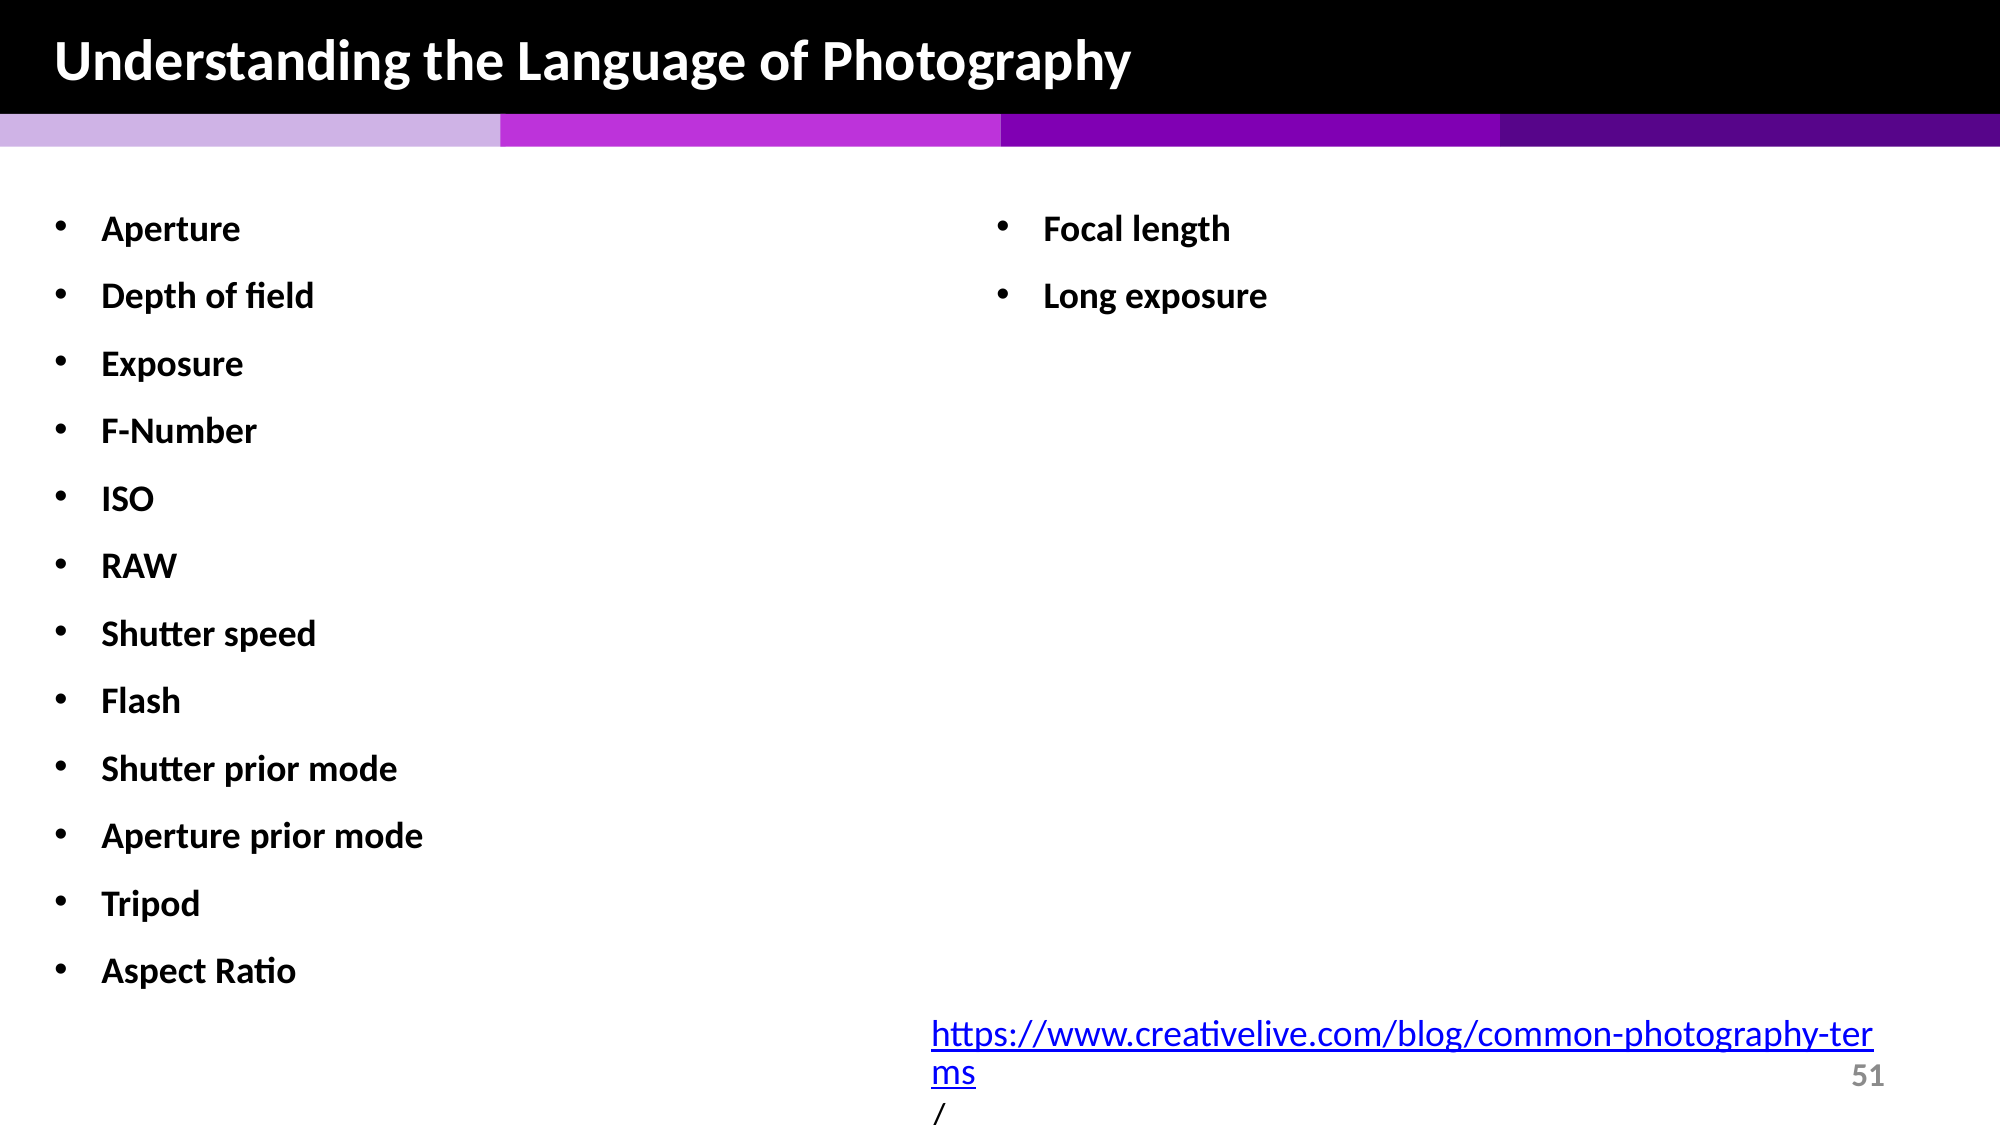

Understanding the Language of Photography
Aperture
Depth of field
Exposure
F-Number
ISO
RAW
Shutter speed
Flash
Shutter prior mode
Aperture prior mode
Tripod
Aspect Ratio
Focal length
Long exposure

https://www.creativelive.com/blog/common-photography-terms/